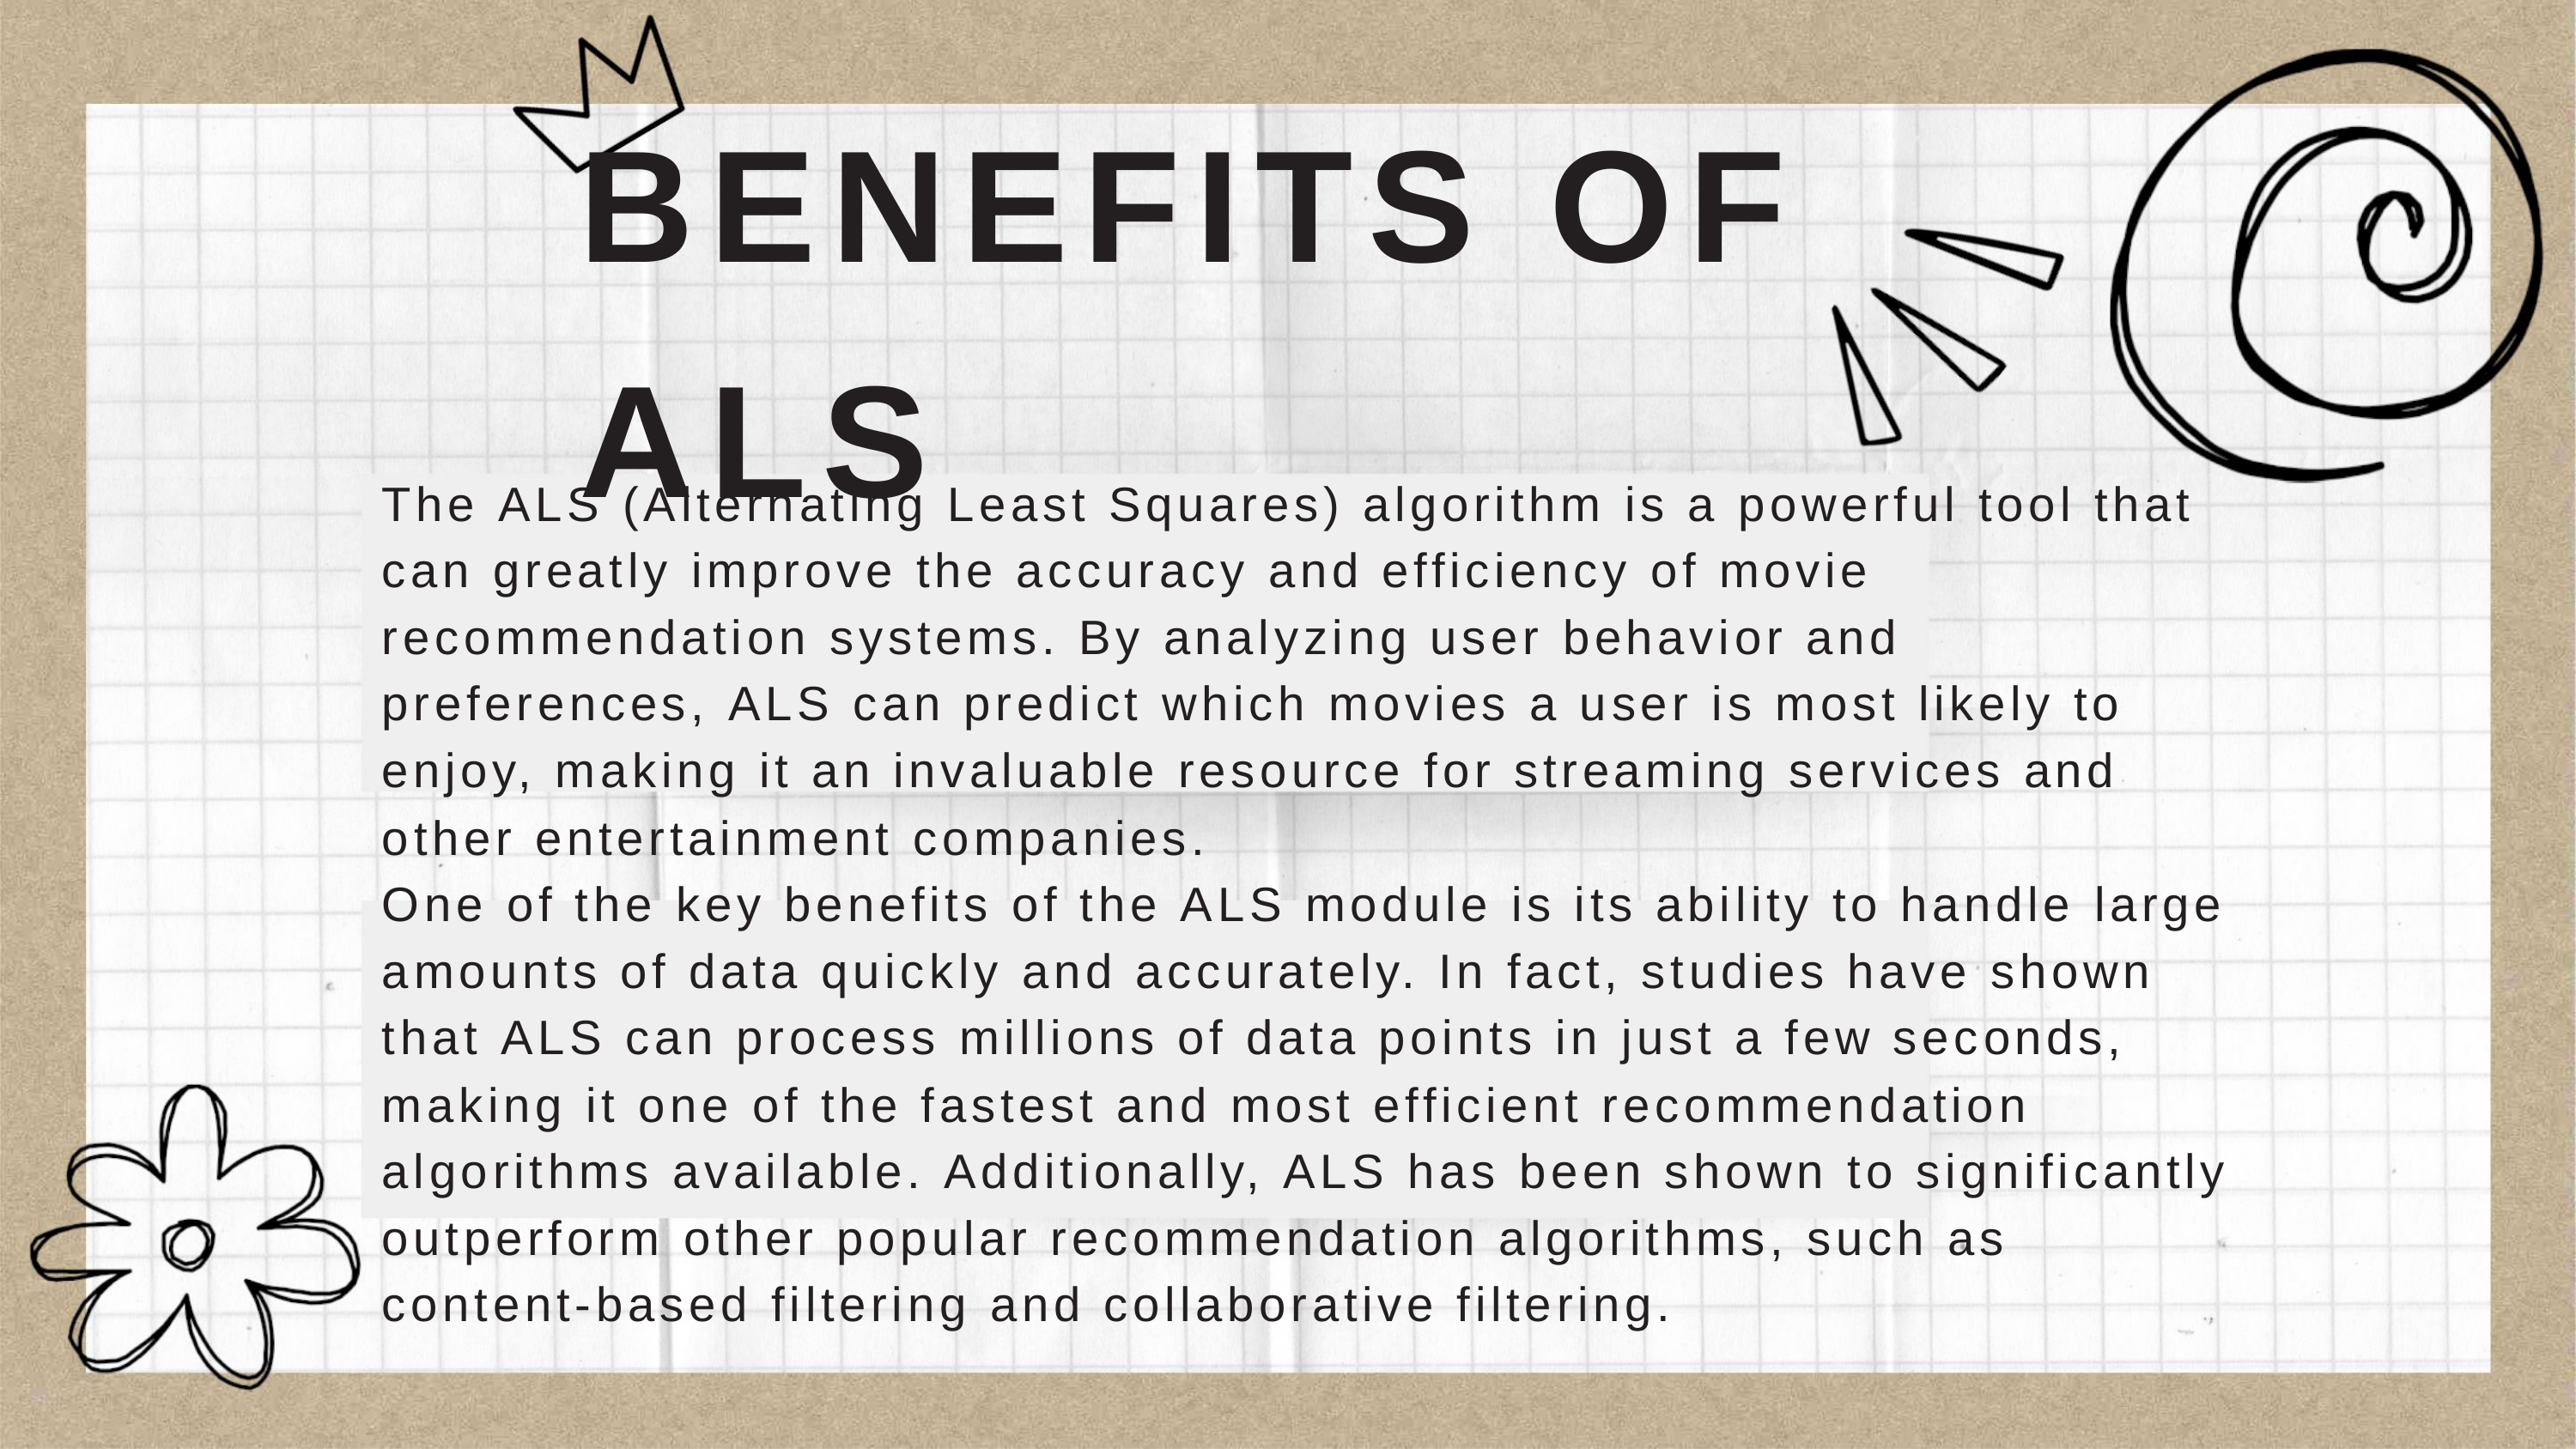

BENEFITS OF ALS
The ALS (Alternating Least Squares) algorithm is a powerful tool that
can greatly improve the accuracy and efficiency of movie
recommendation systems. By analyzing user behavior and
preferences, ALS can predict which movies a user is most likely to
enjoy, making it an invaluable resource for streaming services and
other entertainment companies.
One of the key benefits of the ALS module is its ability to handle large
amounts of data quickly and accurately. In fact, studies have shown
that ALS can process millions of data points in just a few seconds,
making it one of the fastest and most efficient recommendation
algorithms available. Additionally, ALS has been shown to significantly
outperform other popular recommendation algorithms, such as
content-based filtering and collaborative filtering.